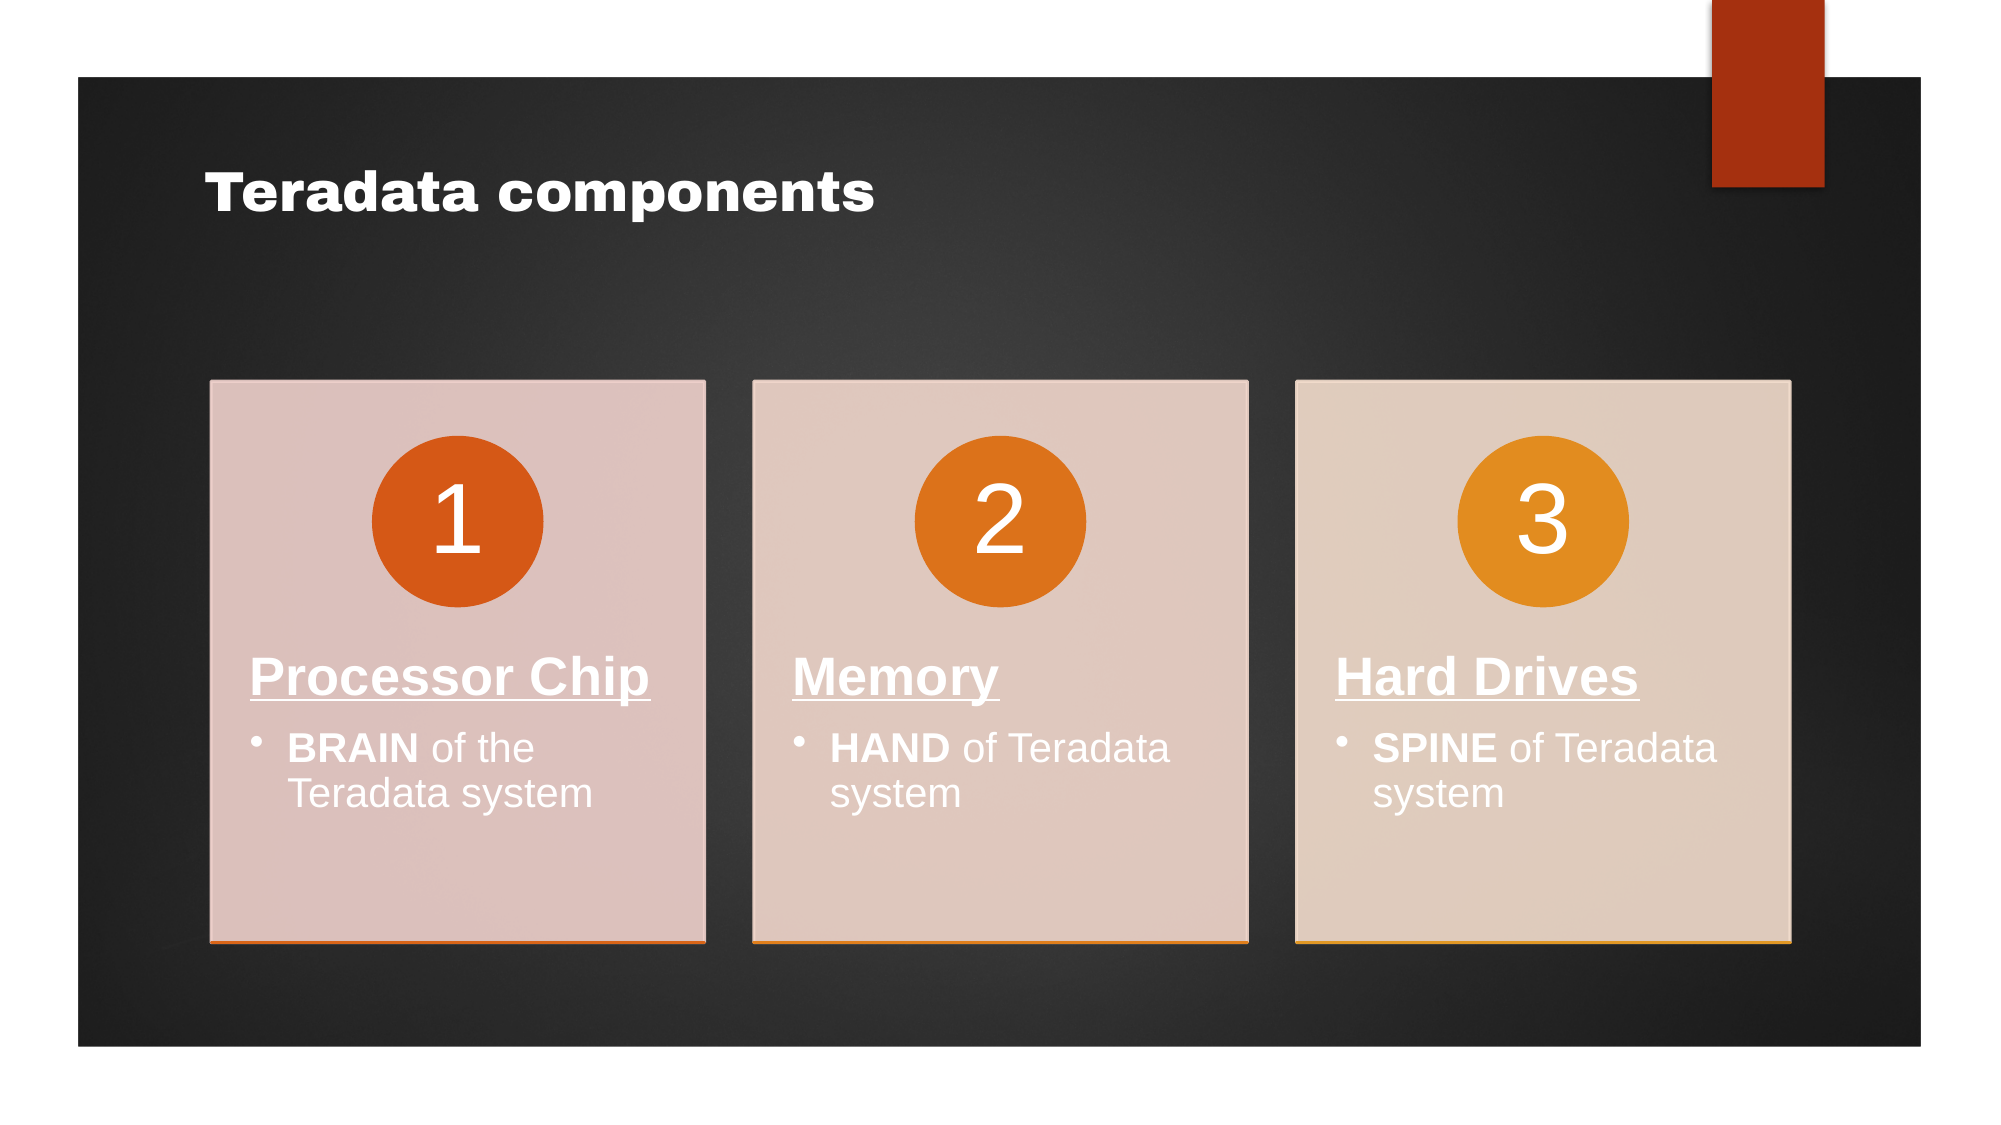

# Teradata components
Processor Chip
BRAIN of the Teradata system
1
Memory
HAND of Teradata system
2
Hard Drives
SPINE of Teradata system
3